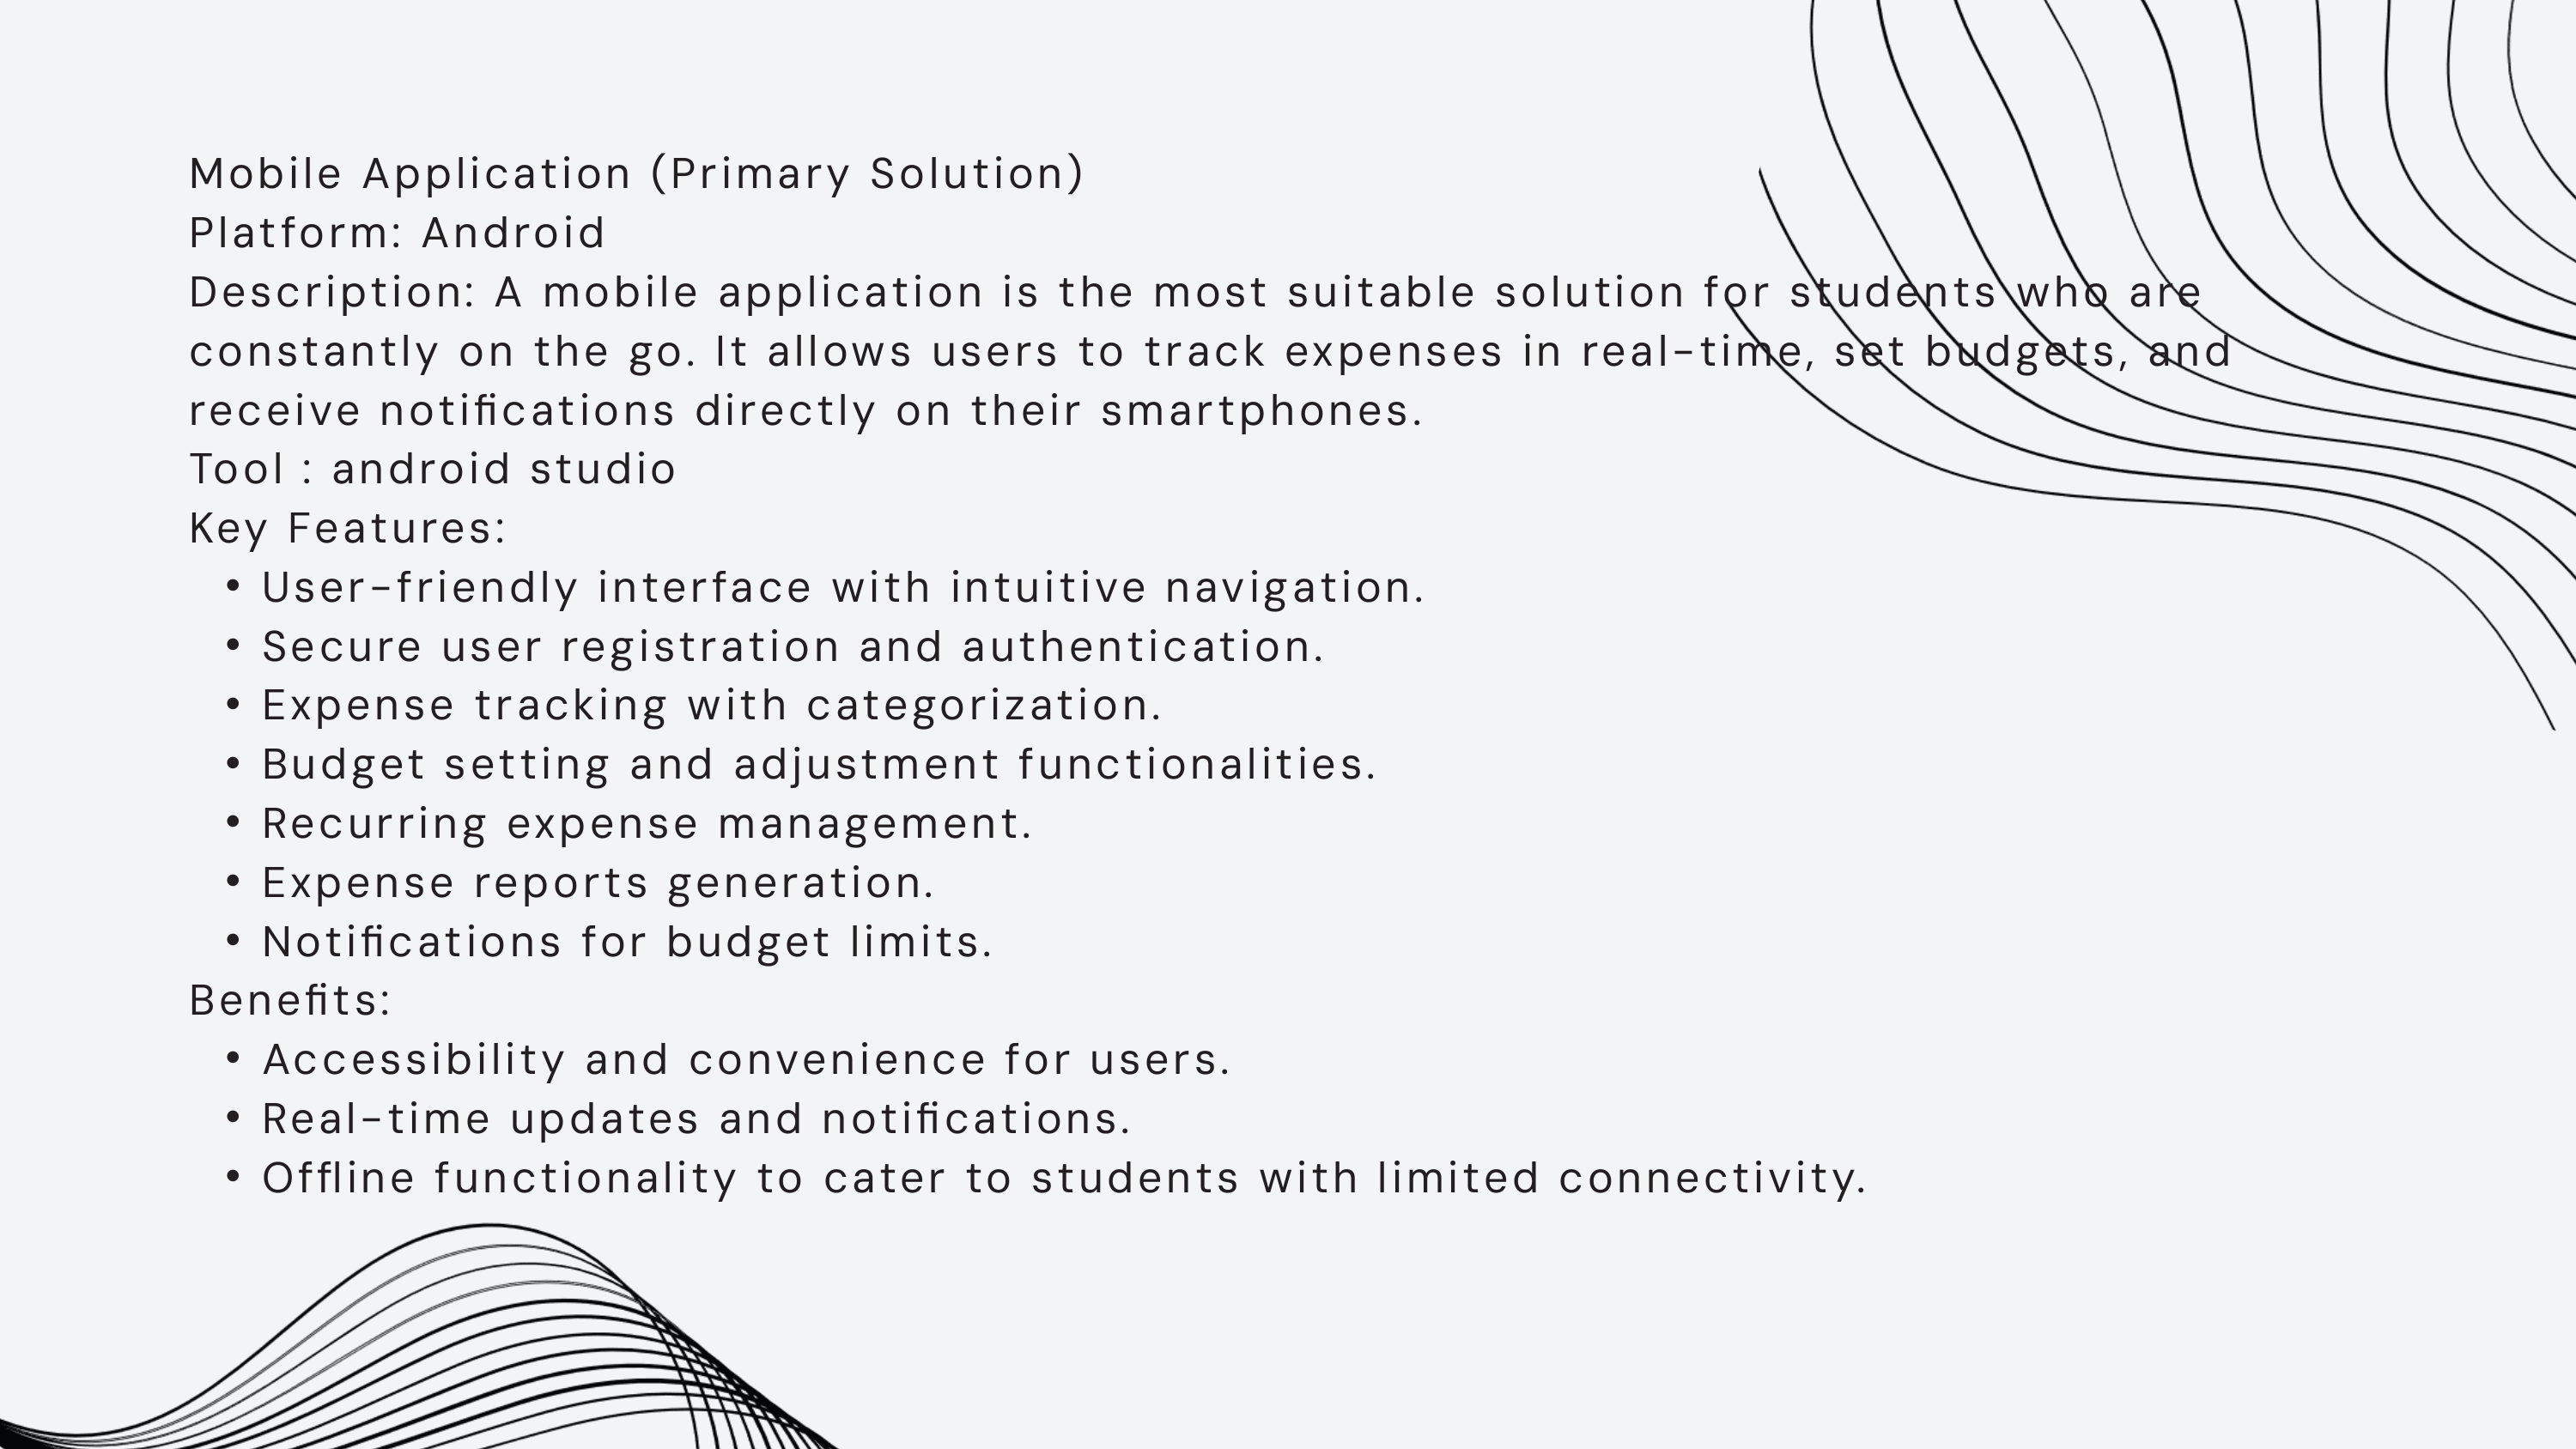

Mobile Application (Primary Solution)
Platform: Android
Description: A mobile application is the most suitable solution for students who are constantly on the go. It allows users to track expenses in real-time, set budgets, and receive notifications directly on their smartphones.
Tool : android studio
Key Features:
User-friendly interface with intuitive navigation.
Secure user registration and authentication.
Expense tracking with categorization.
Budget setting and adjustment functionalities.
Recurring expense management.
Expense reports generation.
Notifications for budget limits.
Benefits:
Accessibility and convenience for users.
Real-time updates and notifications.
Offline functionality to cater to students with limited connectivity.